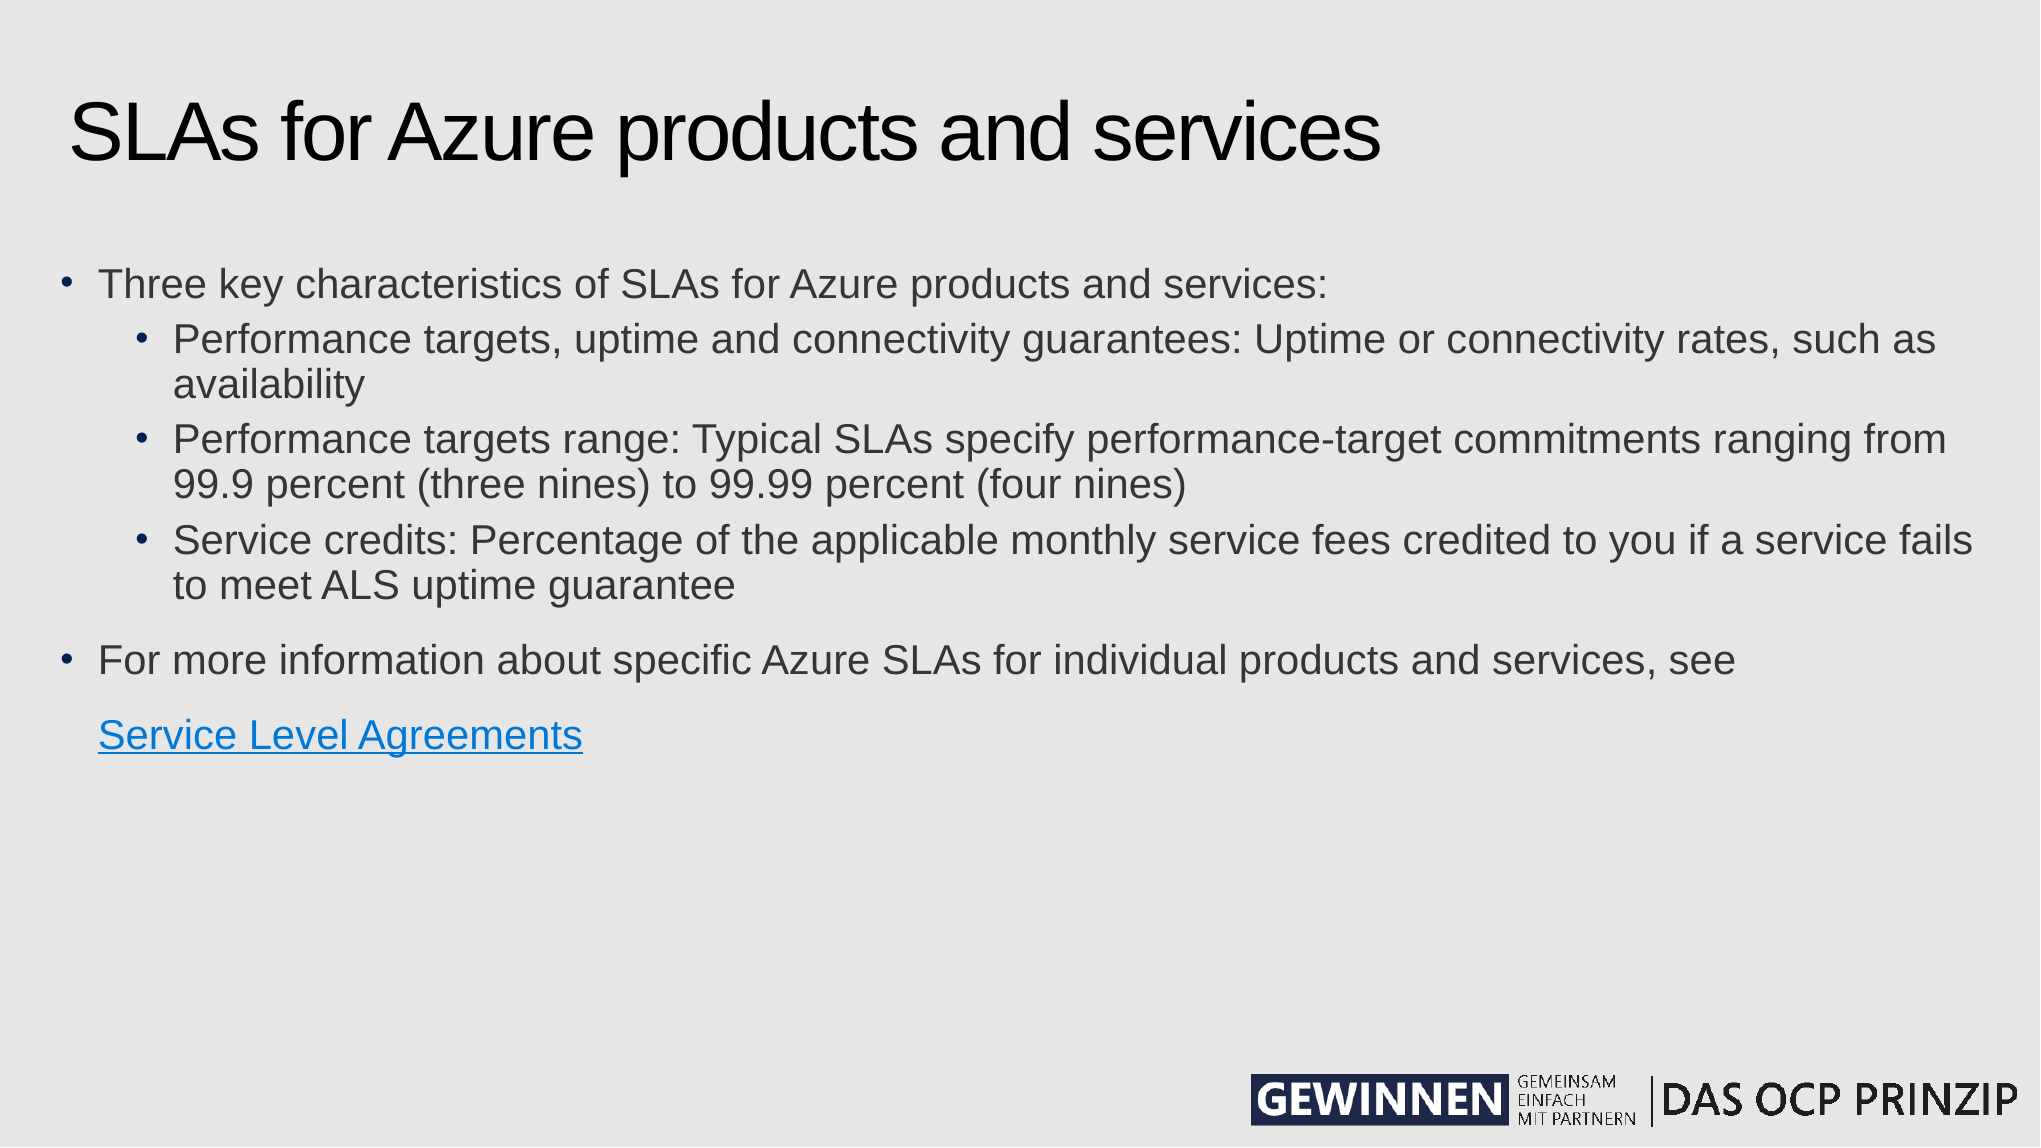

# SLAs for Azure products and services
Three key characteristics of SLAs for Azure products and services:
Performance targets, uptime and connectivity guarantees: Uptime or connectivity rates, such as availability
Performance targets range: Typical SLAs specify performance-target commitments ranging from 99.9 percent (three nines) to 99.99 percent (four nines)
Service credits: Percentage of the applicable monthly service fees credited to you if a service fails to meet ALS uptime guarantee
For more information about specific Azure SLAs for individual products and services, see Service Level Agreements